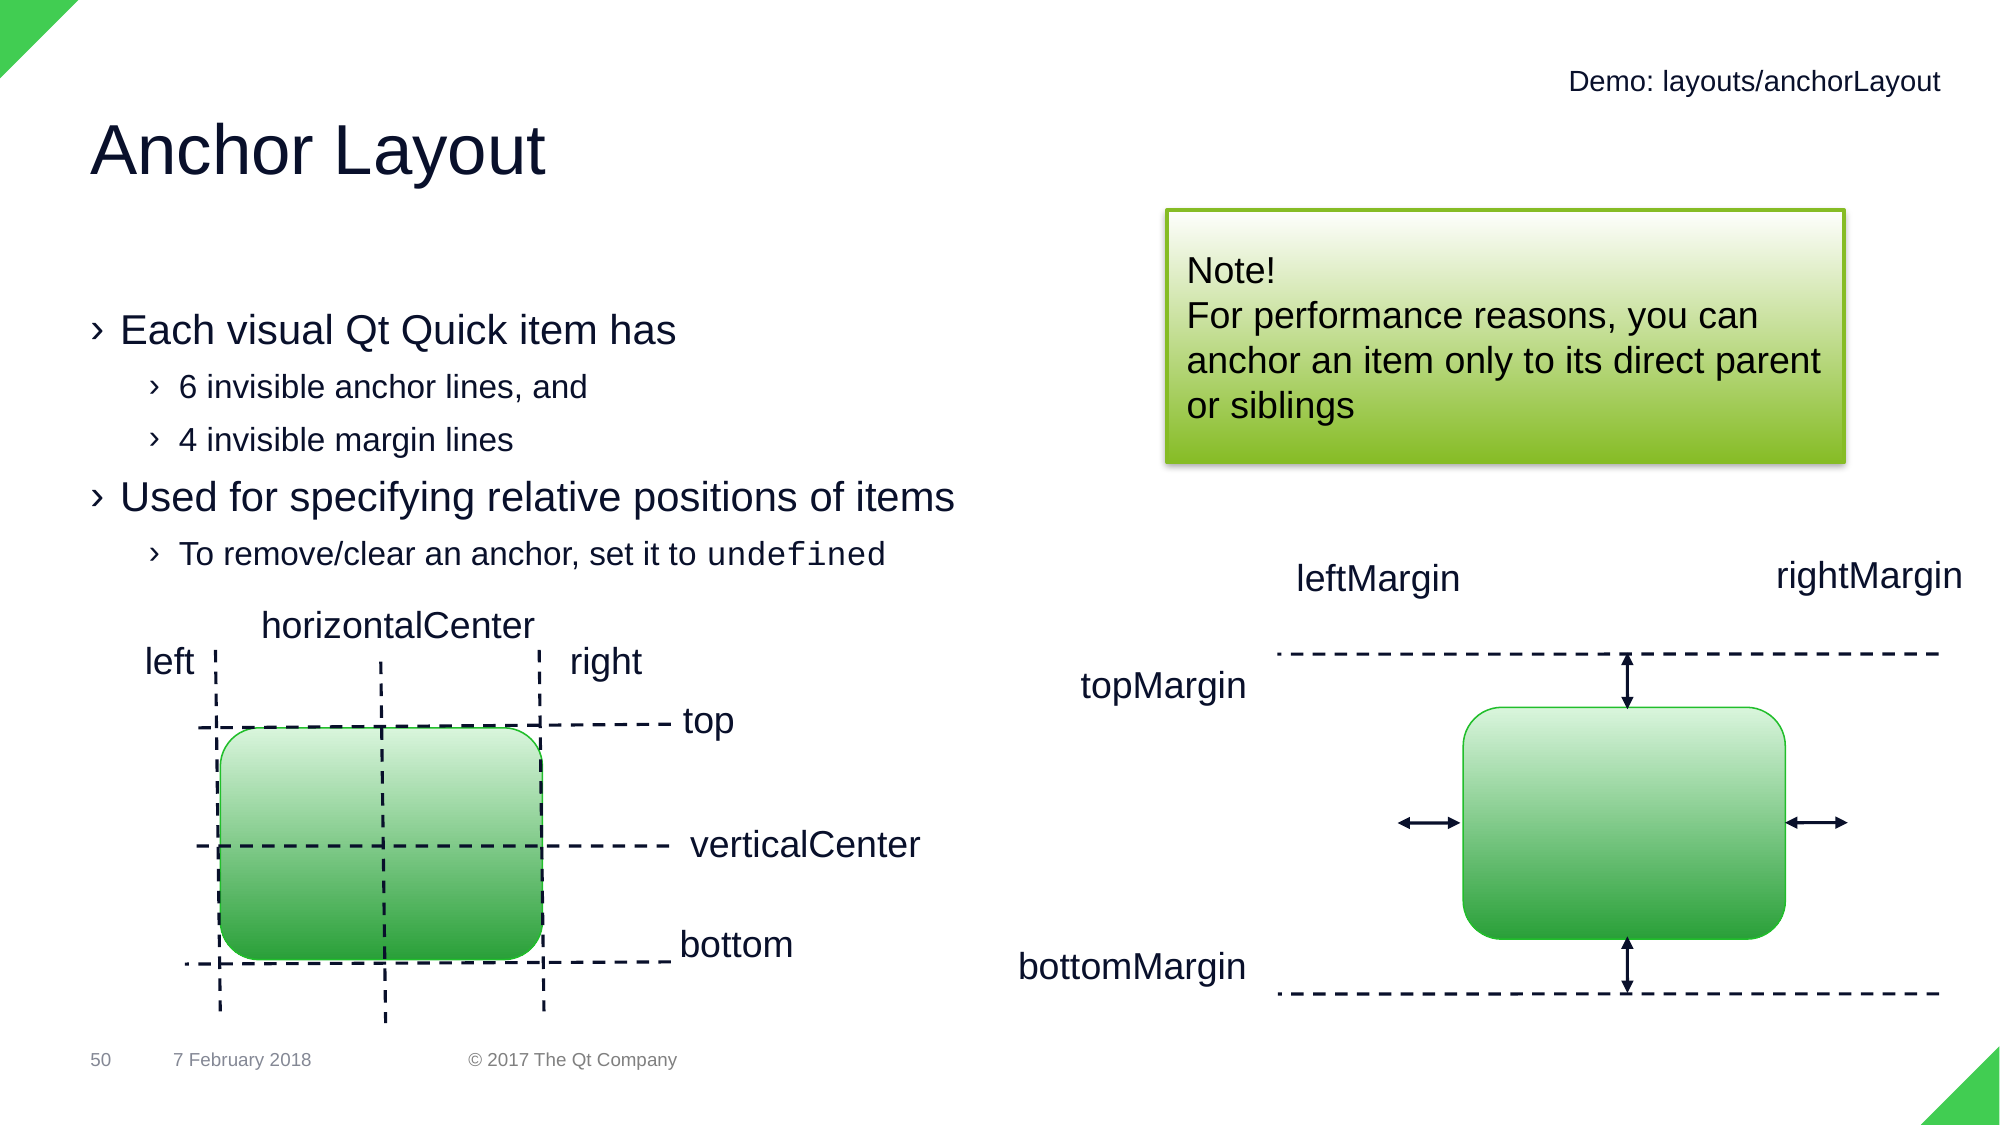

Demo: layouts/anchorLayout
# Anchor Layout
Note!
For performance reasons, you can anchor an item only to its direct parent or siblings
Each visual Qt Quick item has
6 invisible anchor lines, and
4 invisible margin lines
Used for specifying relative positions of items
To remove/clear an anchor, set it to undefined

rightMargin
leftMargin
horizontalCenter

left
right

topMargin

top

verticalCenter
bottom
bottomMargin

7 February 2018
50
© 2017 The Qt Company